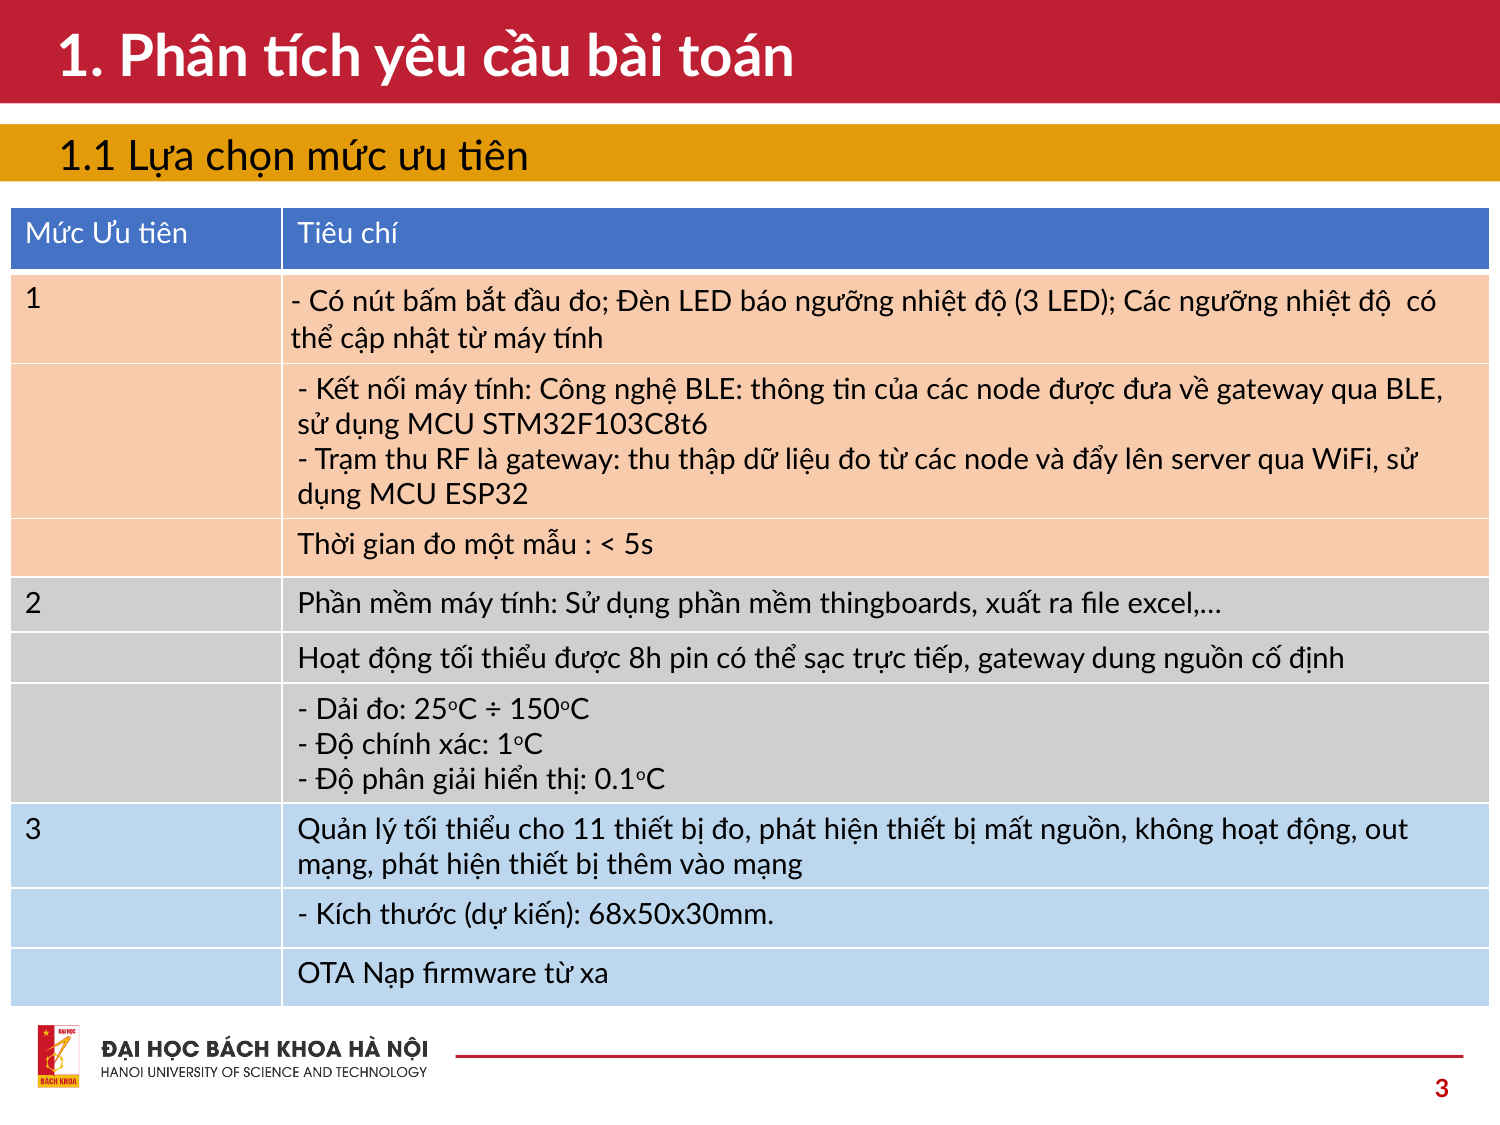

# 1. Phân tích yêu cầu bài toán
1.1 Lựa chọn mức ưu tiên
| Mức Ưu tiên | Tiêu chí |
| --- | --- |
| 1 | - Có nút bấm bắt đầu đo; Đèn LED báo ngưỡng nhiệt độ (3 LED); Các ngưỡng nhiệt độ có thể cập nhật từ máy tính |
|  | - Kết nối máy tính: Công nghệ BLE: thông tin của các node được đưa về gateway qua BLE, sử dụng MCU STM32F103C8t6 - Trạm thu RF là gateway: thu thập dữ liệu đo từ các node và đẩy lên server qua WiFi, sử dụng MCU ESP32 |
|  | Thời gian đo một mẫu : < 5s |
| 2 | Phần mềm máy tính: Sử dụng phần mềm thingboards, xuất ra file excel,… |
|  | Hoạt động tối thiểu được 8h pin có thể sạc trực tiếp, gateway dung nguồn cố định |
|  | - Dải đo: 25oC ÷ 150oC - Độ chính xác: 1oC - Độ phân giải hiển thị: 0.1oC |
| 3 | Quản lý tối thiểu cho 11 thiết bị đo, phát hiện thiết bị mất nguồn, không hoạt động, out mạng, phát hiện thiết bị thêm vào mạng |
|  | - Kích thước (dự kiến): 68x50x30mm. |
|  | OTA Nạp firmware từ xa |
3